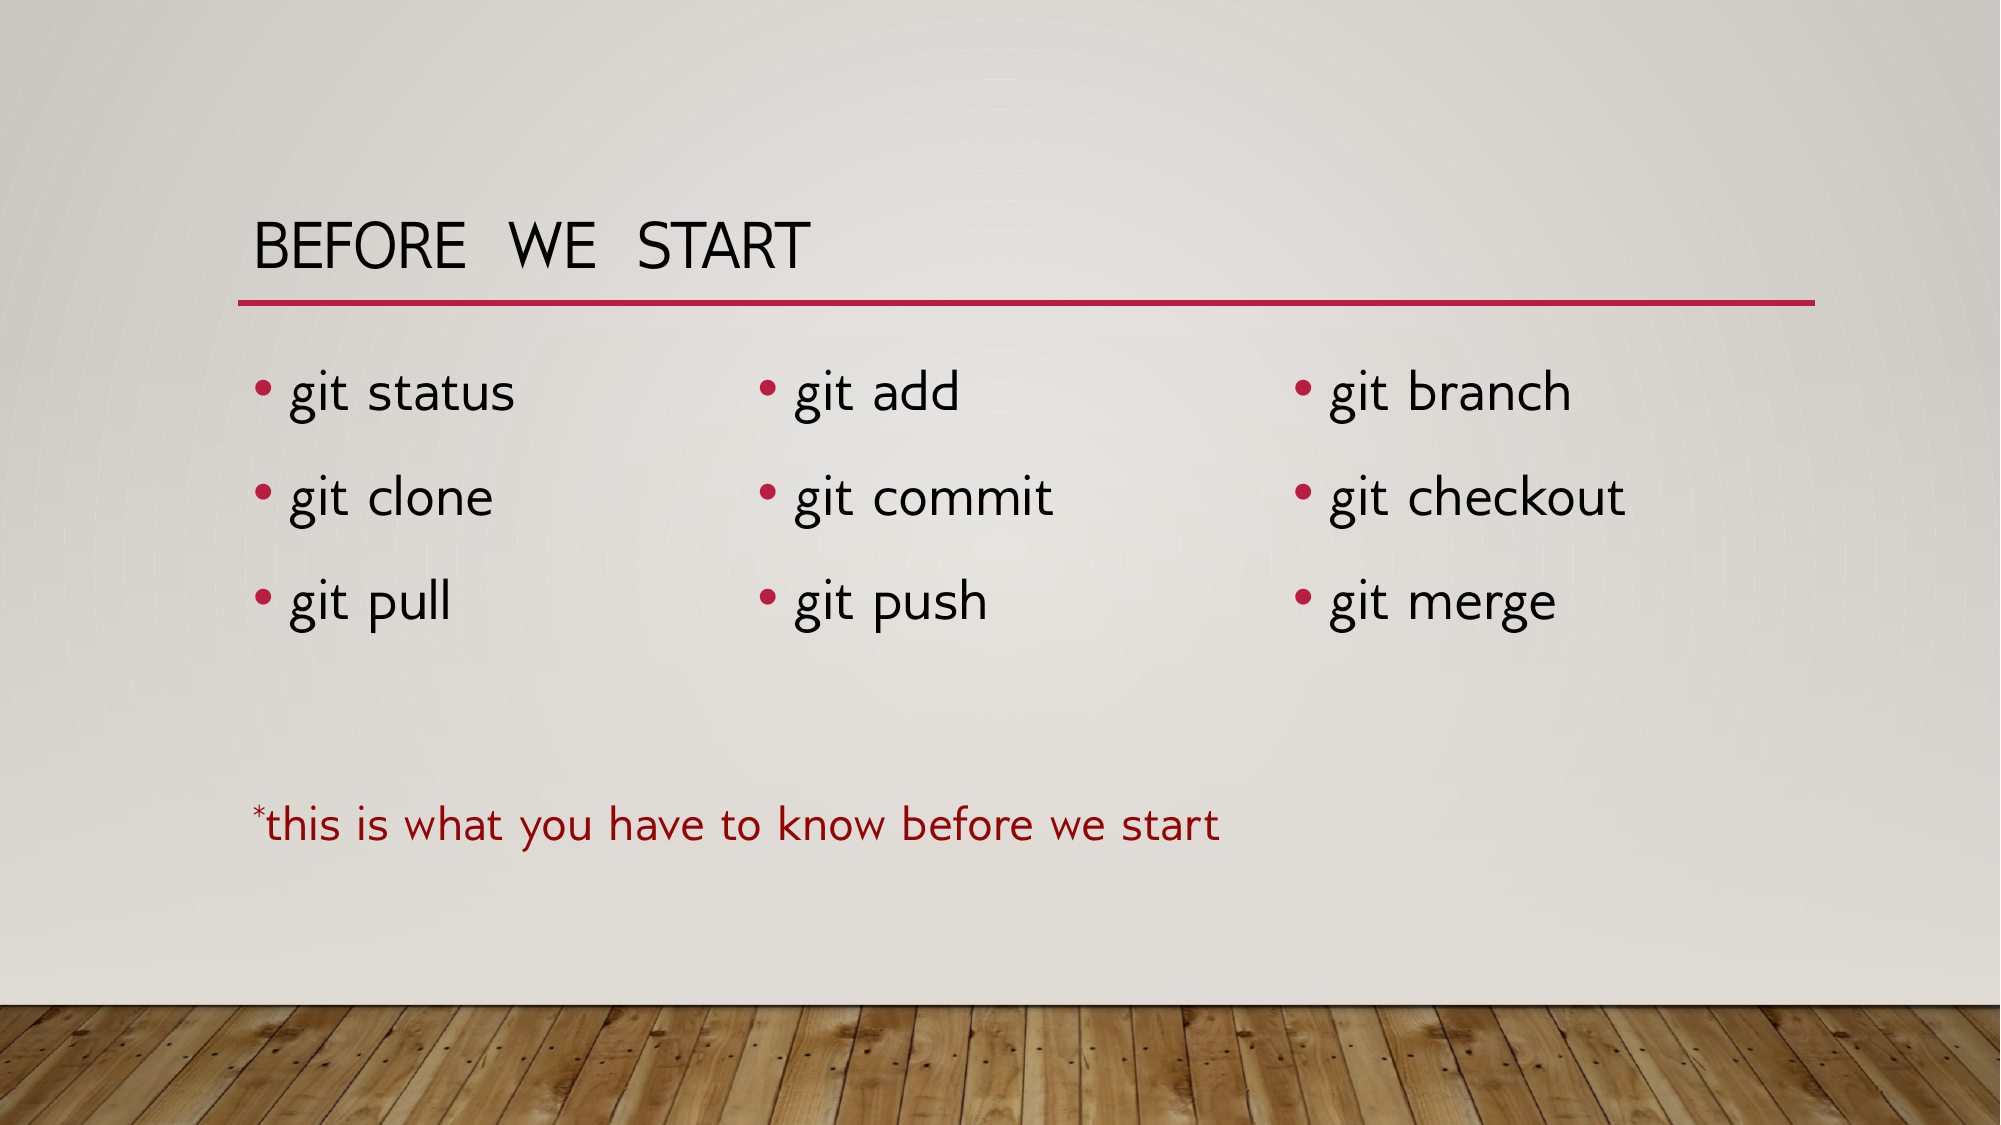

# before  we  start
git status
git clone
git pull
git add
git commit
git push
git branch
git checkout
git merge
*this is what you have to know before we start